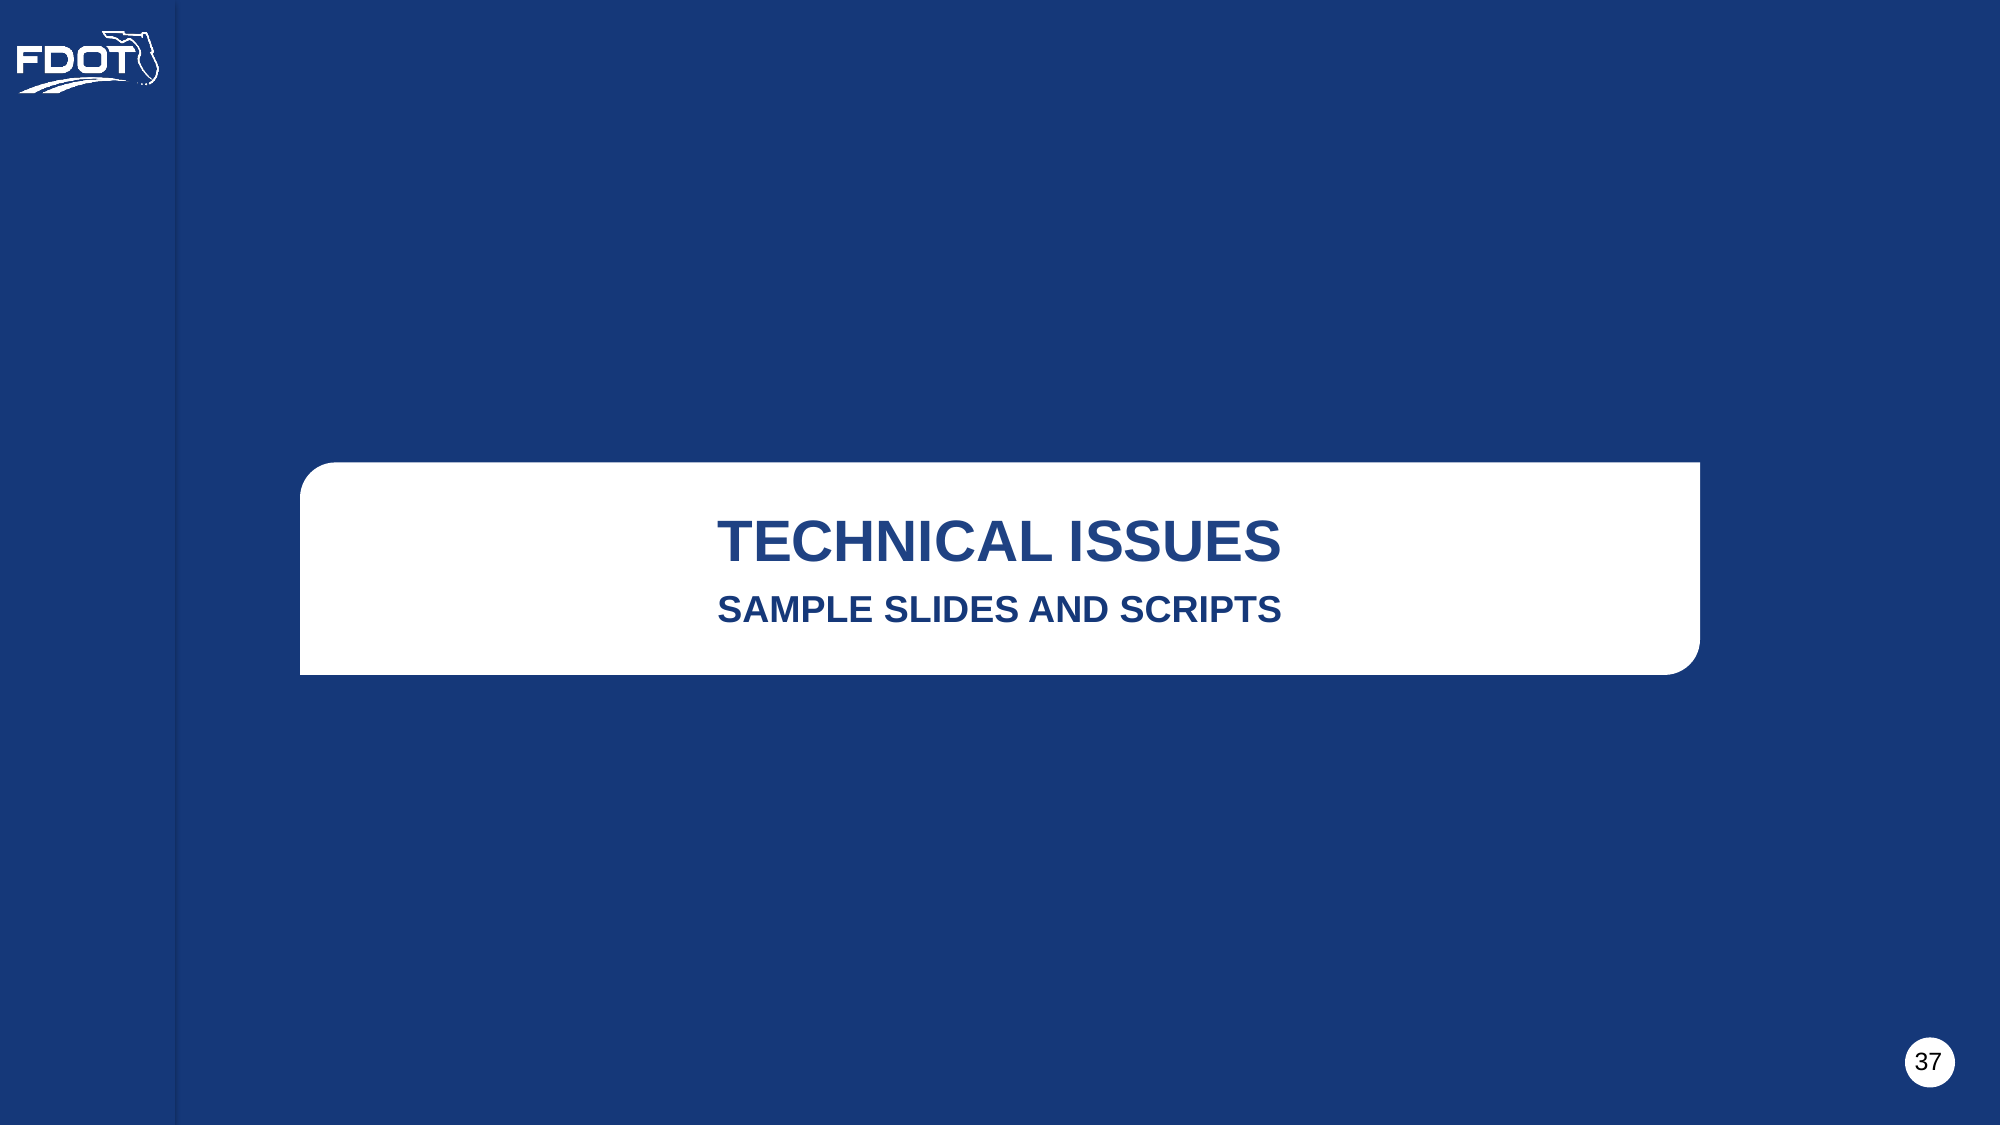

TECHNICAL ISSUES
SAMPLE SLIDES AND SCRIPTS
 37